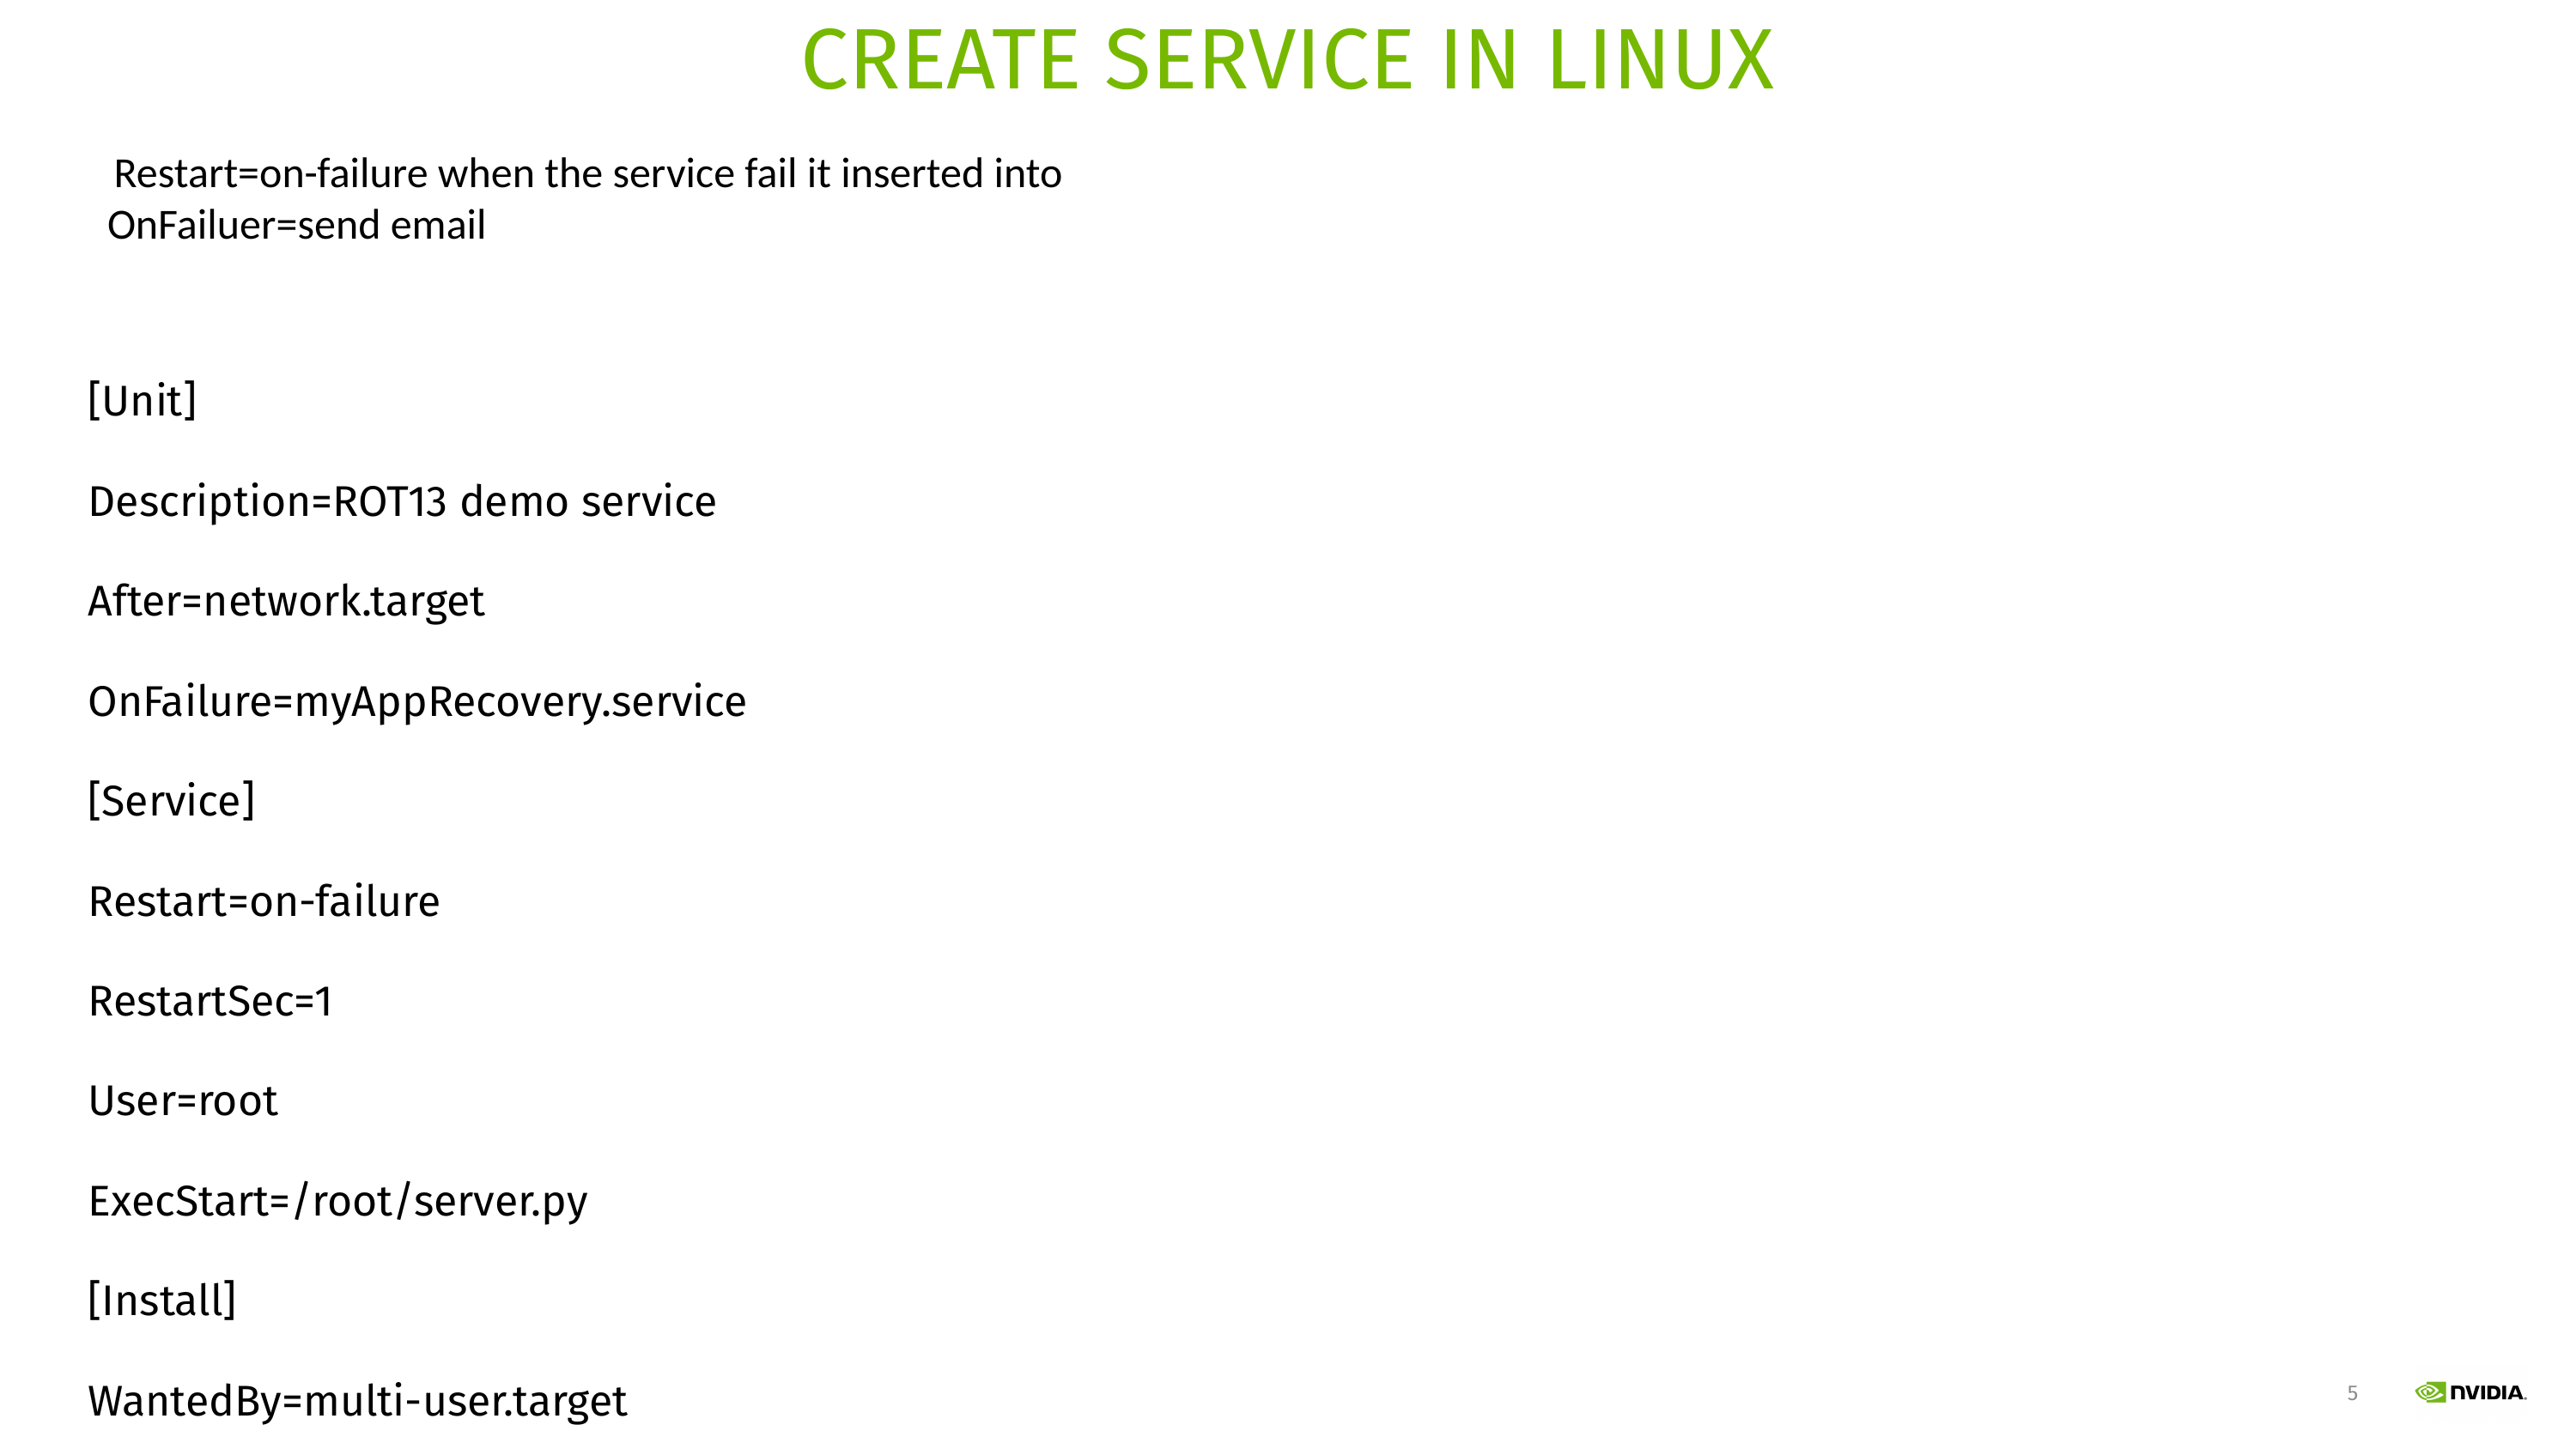

# CREATE SERVICE IN LINUX

RRestart=on-failure when the service fail it inserted into
  OnFailuer=send emailwhen the service fail it inserted into
OnFailuer=send email

[Unit]
Description=ROT13 demo service
After=network.target
OnFailure=myAppRecovery.service
[Service]
Restart=on-failure
RestartSec=1
User=root
ExecStart=/root/server.py
[Install]
WantedBy=multi-user.target